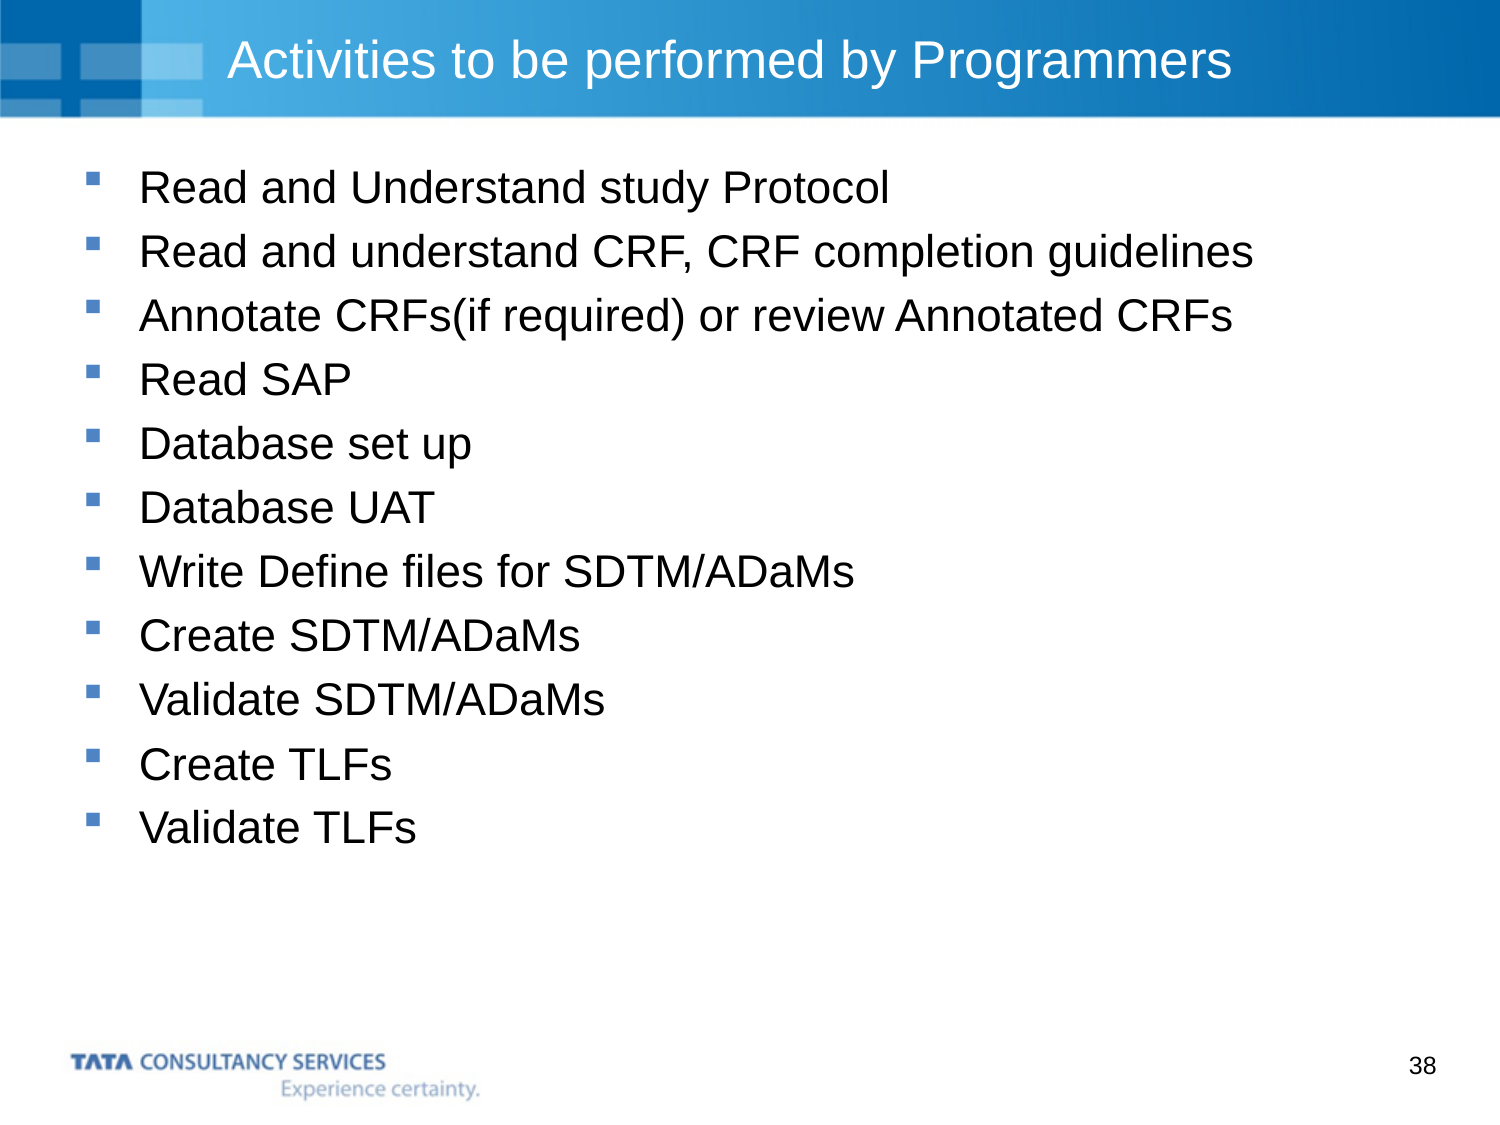

# Activities to be performed by Programmers
Read and Understand study Protocol
Read and understand CRF, CRF completion guidelines
Annotate CRFs(if required) or review Annotated CRFs
Read SAP
Database set up
Database UAT
Write Define files for SDTM/ADaMs
Create SDTM/ADaMs
Validate SDTM/ADaMs
Create TLFs
Validate TLFs